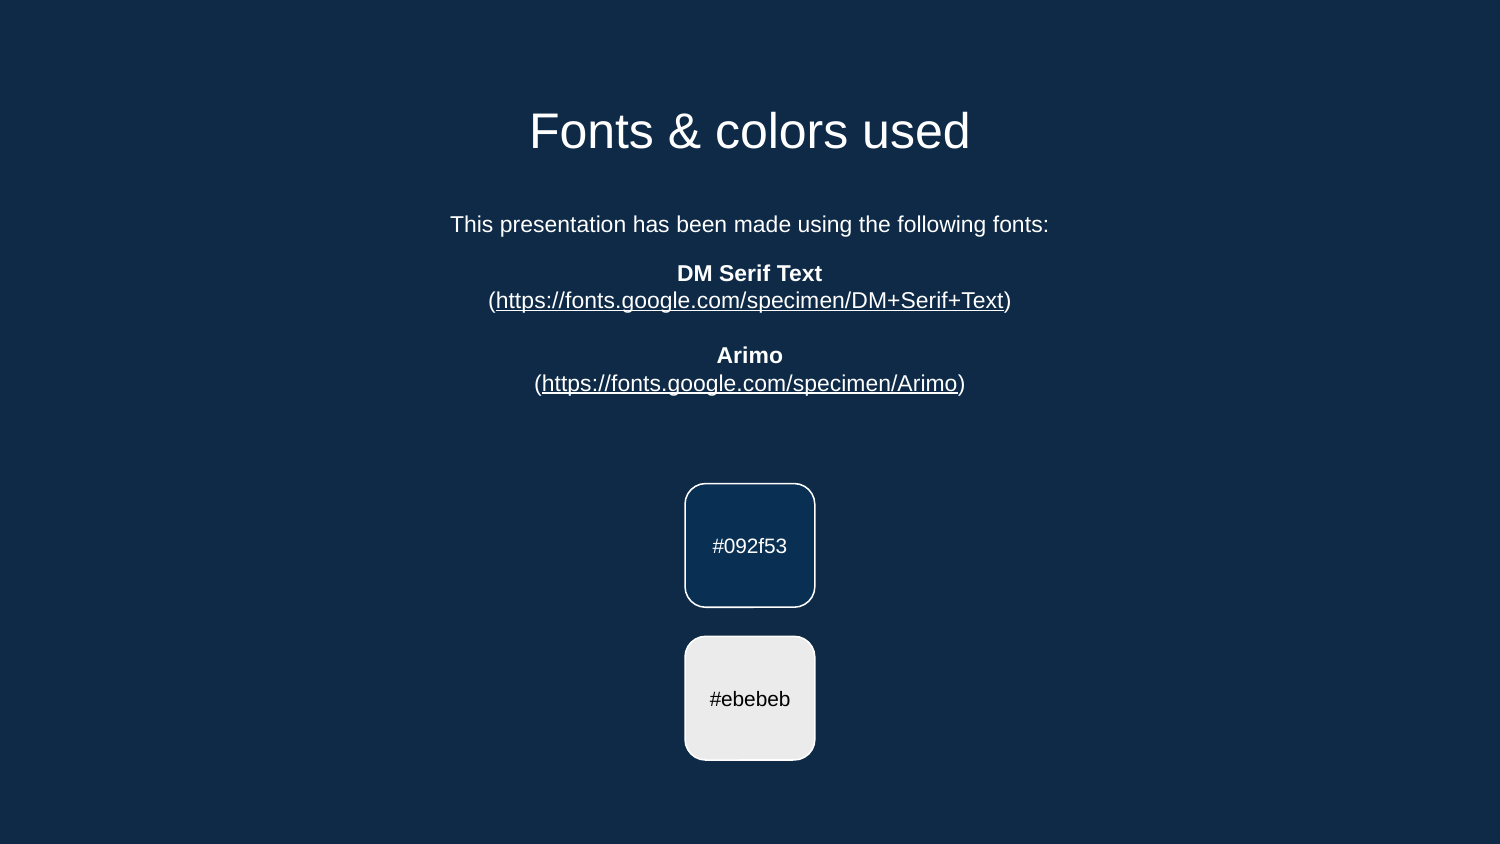

# Fonts & colors used
This presentation has been made using the following fonts:
DM Serif Text
(https://fonts.google.com/specimen/DM+Serif+Text)

Arimo
(https://fonts.google.com/specimen/Arimo)

#092f53

#ebebeb